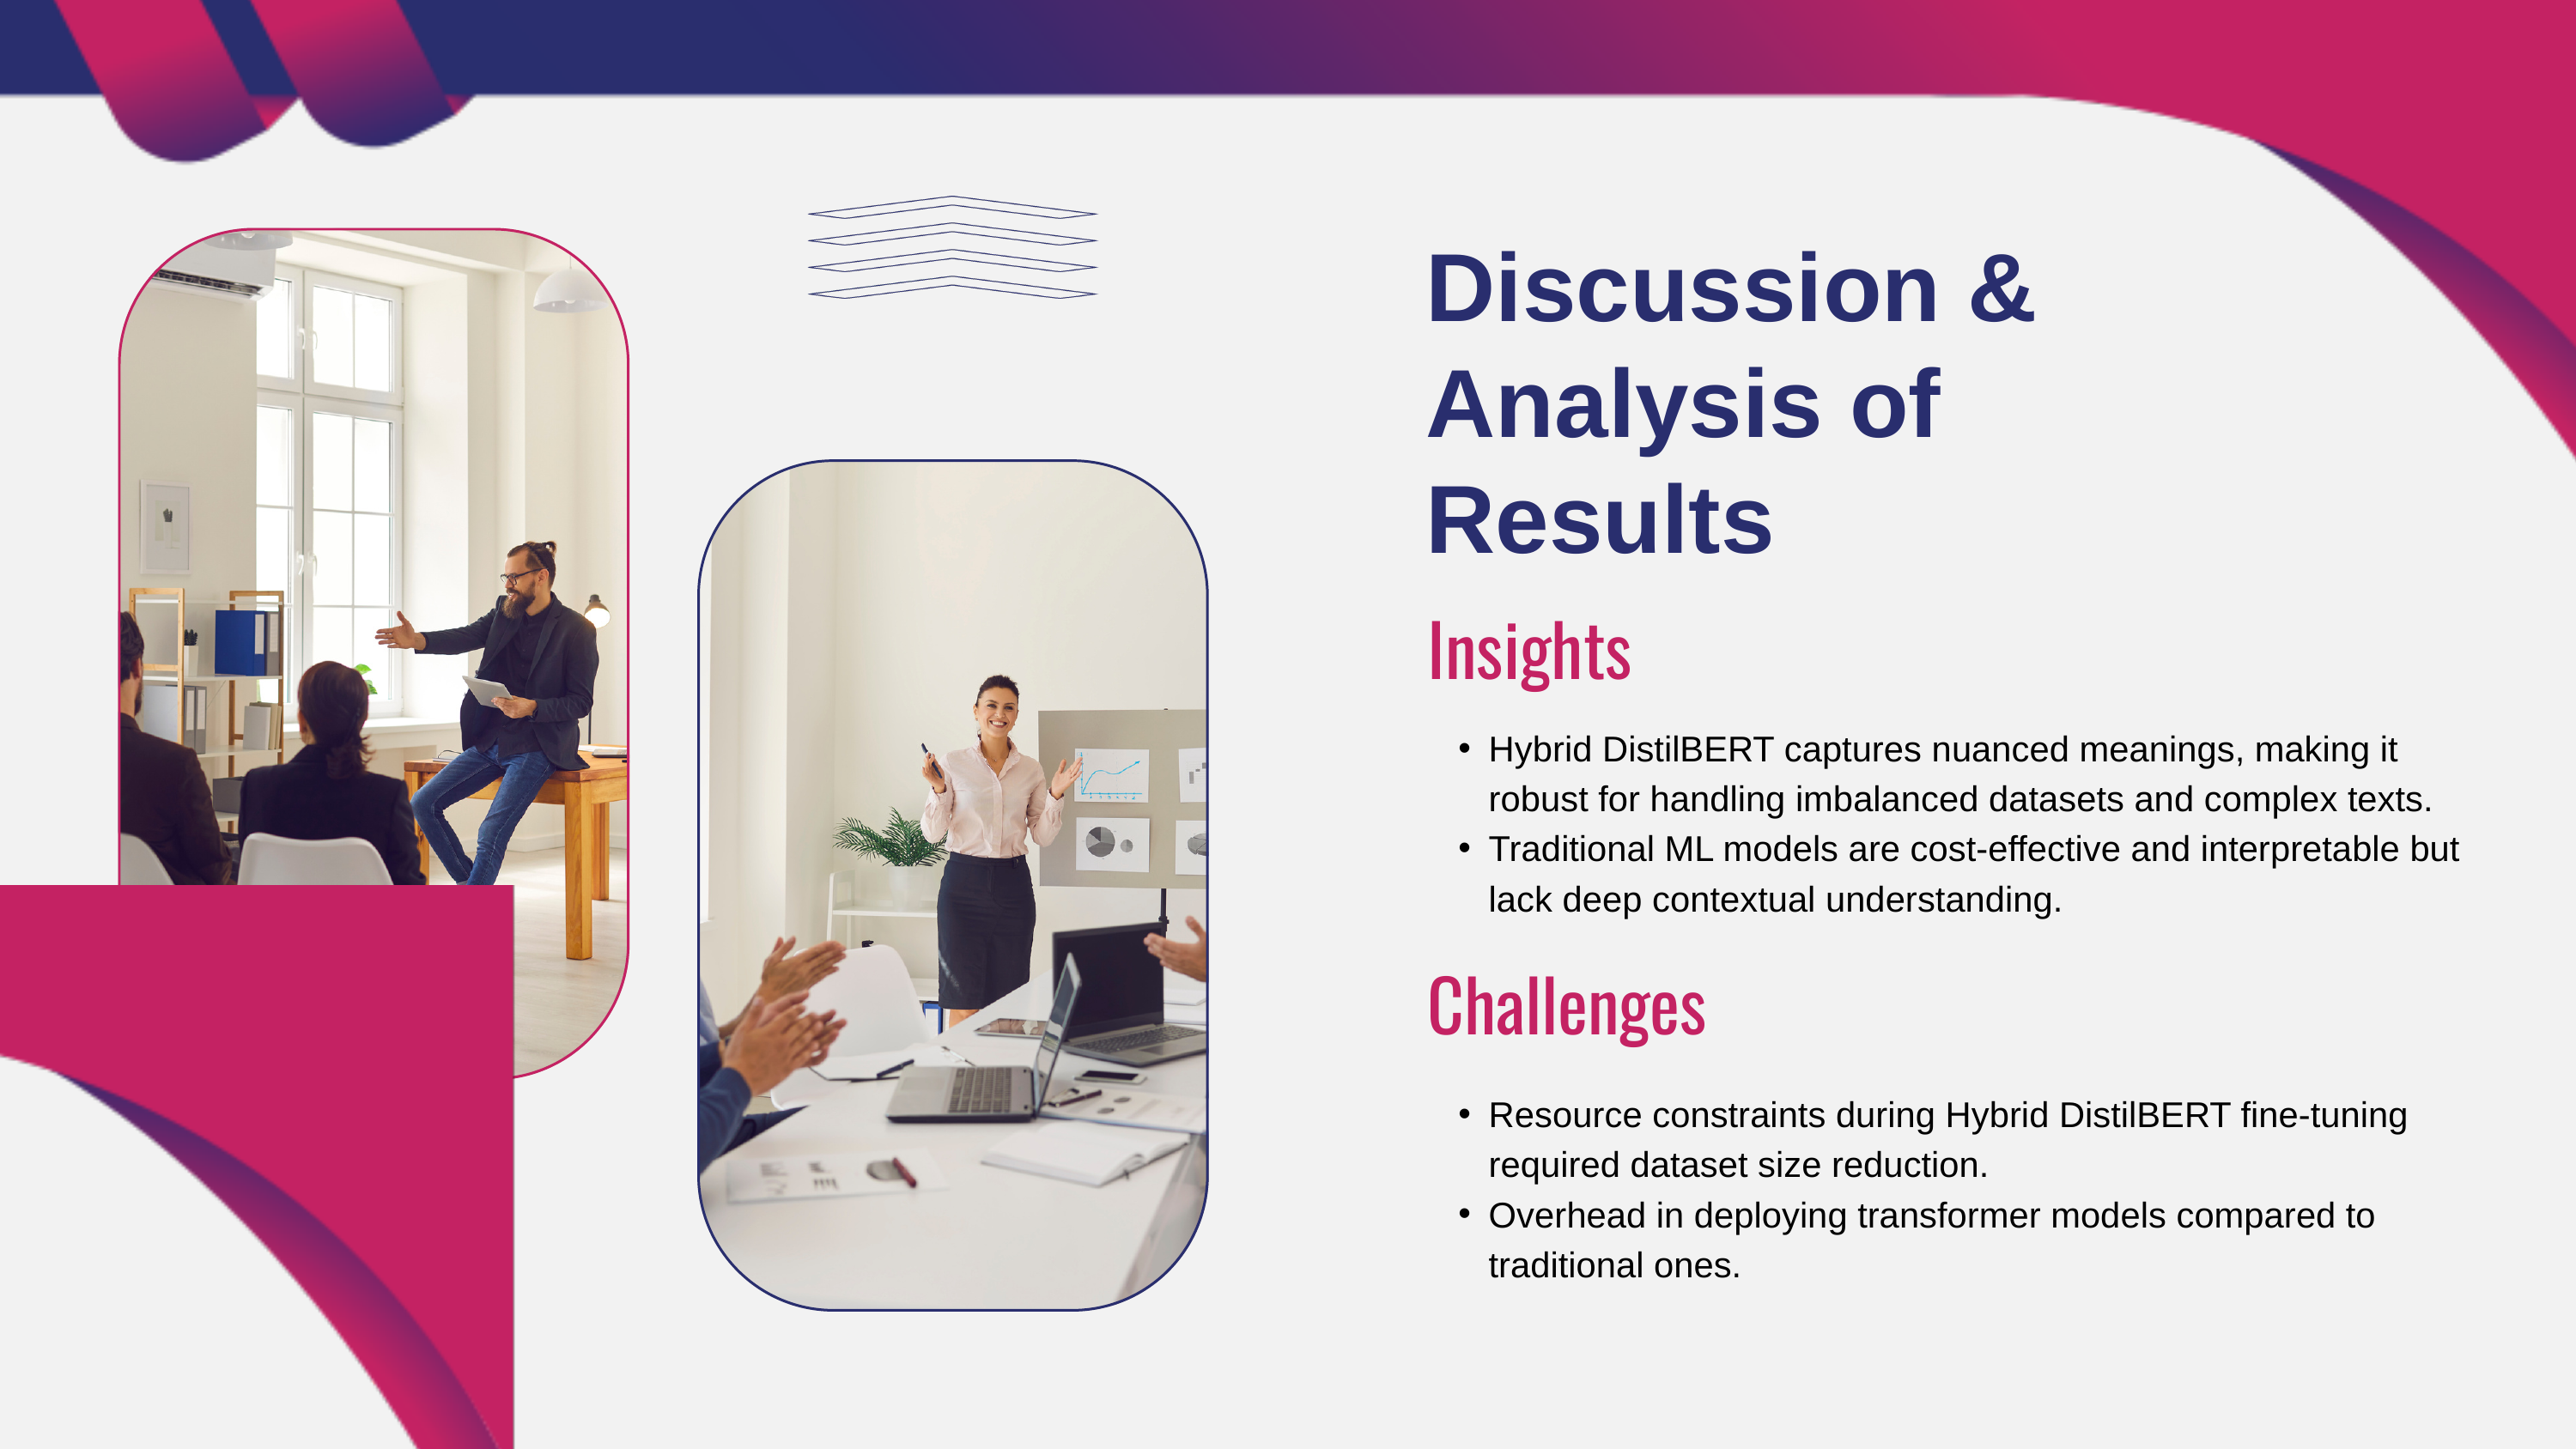

Discussion & Analysis of Results

Insights
Hybrid DistilBERT captures nuanced meanings, making it robust for handling imbalanced datasets and complex texts.
Traditional ML models are cost-effective and interpretable but lack deep contextual understanding.

Challenges
Resource constraints during Hybrid DistilBERT fine-tuning required dataset size reduction.
Overhead in deploying transformer models compared to traditional ones.